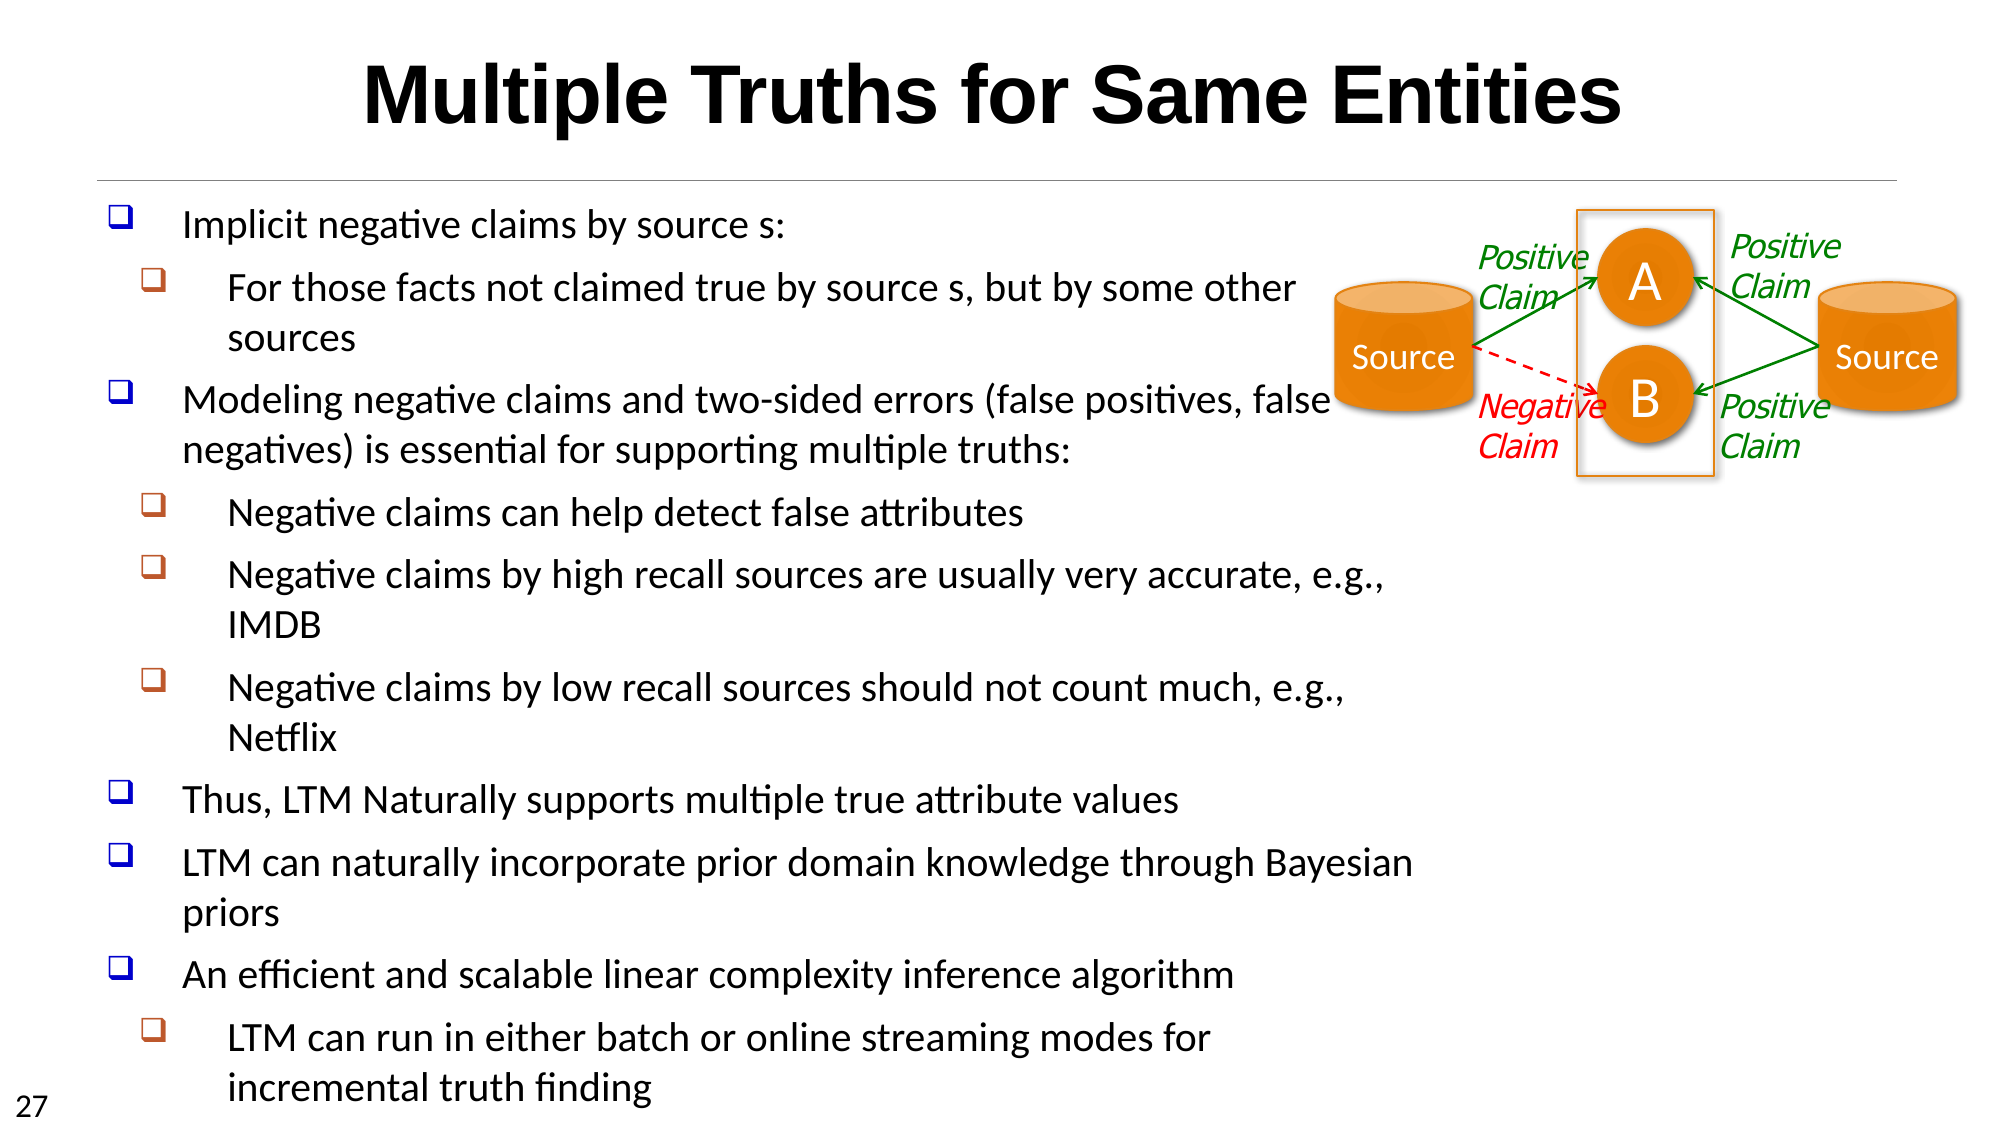

# Multiple Truths for Same Entities
Implicit negative claims by source s:
For those facts not claimed true by source s, but by some other sources
Modeling negative claims and two-sided errors (false positives, false negatives) is essential for supporting multiple truths:
Negative claims can help detect false attributes
Negative claims by high recall sources are usually very accurate, e.g., IMDB
Negative claims by low recall sources should not count much, e.g., Netflix
Thus, LTM Naturally supports multiple true attribute values
LTM can naturally incorporate prior domain knowledge through Bayesian priors
An efficient and scalable linear complexity inference algorithm
LTM can run in either batch or online streaming modes for incremental truth finding

Positive Claim
Positive Claim
A
Source
Source
B
Negative Claim
Positive Claim